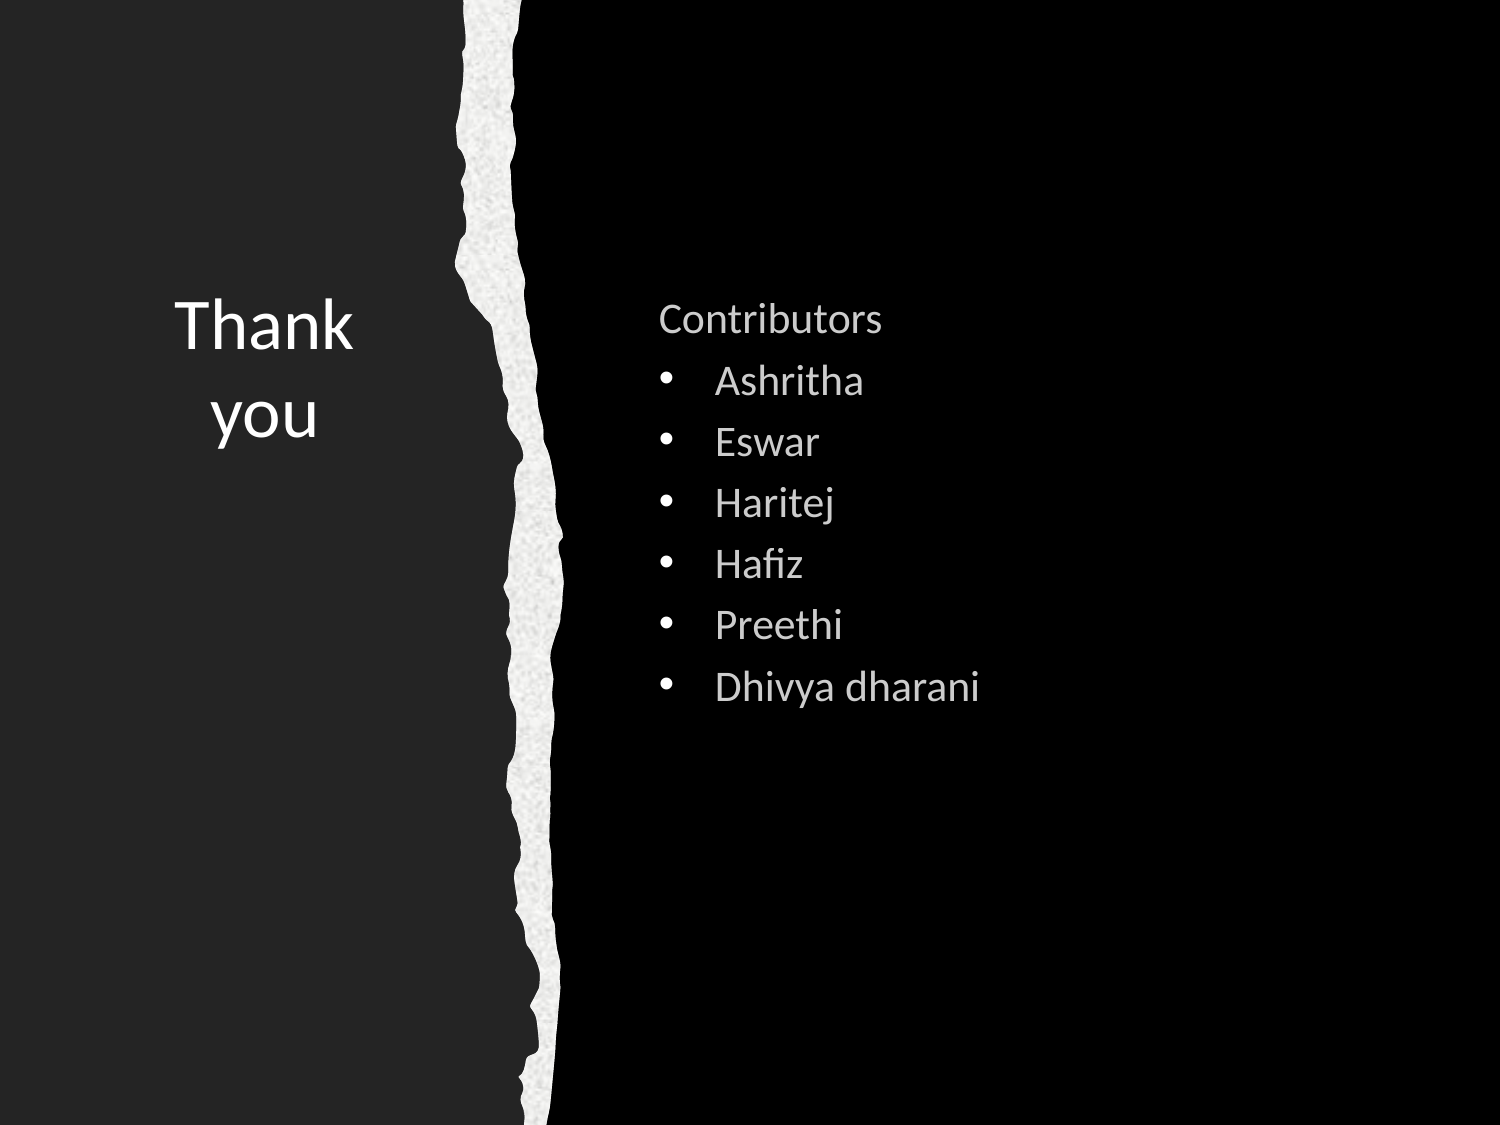

# Thank you
Contributors
Ashritha
Eswar
Haritej
Hafiz
Preethi
Dhivya dharani